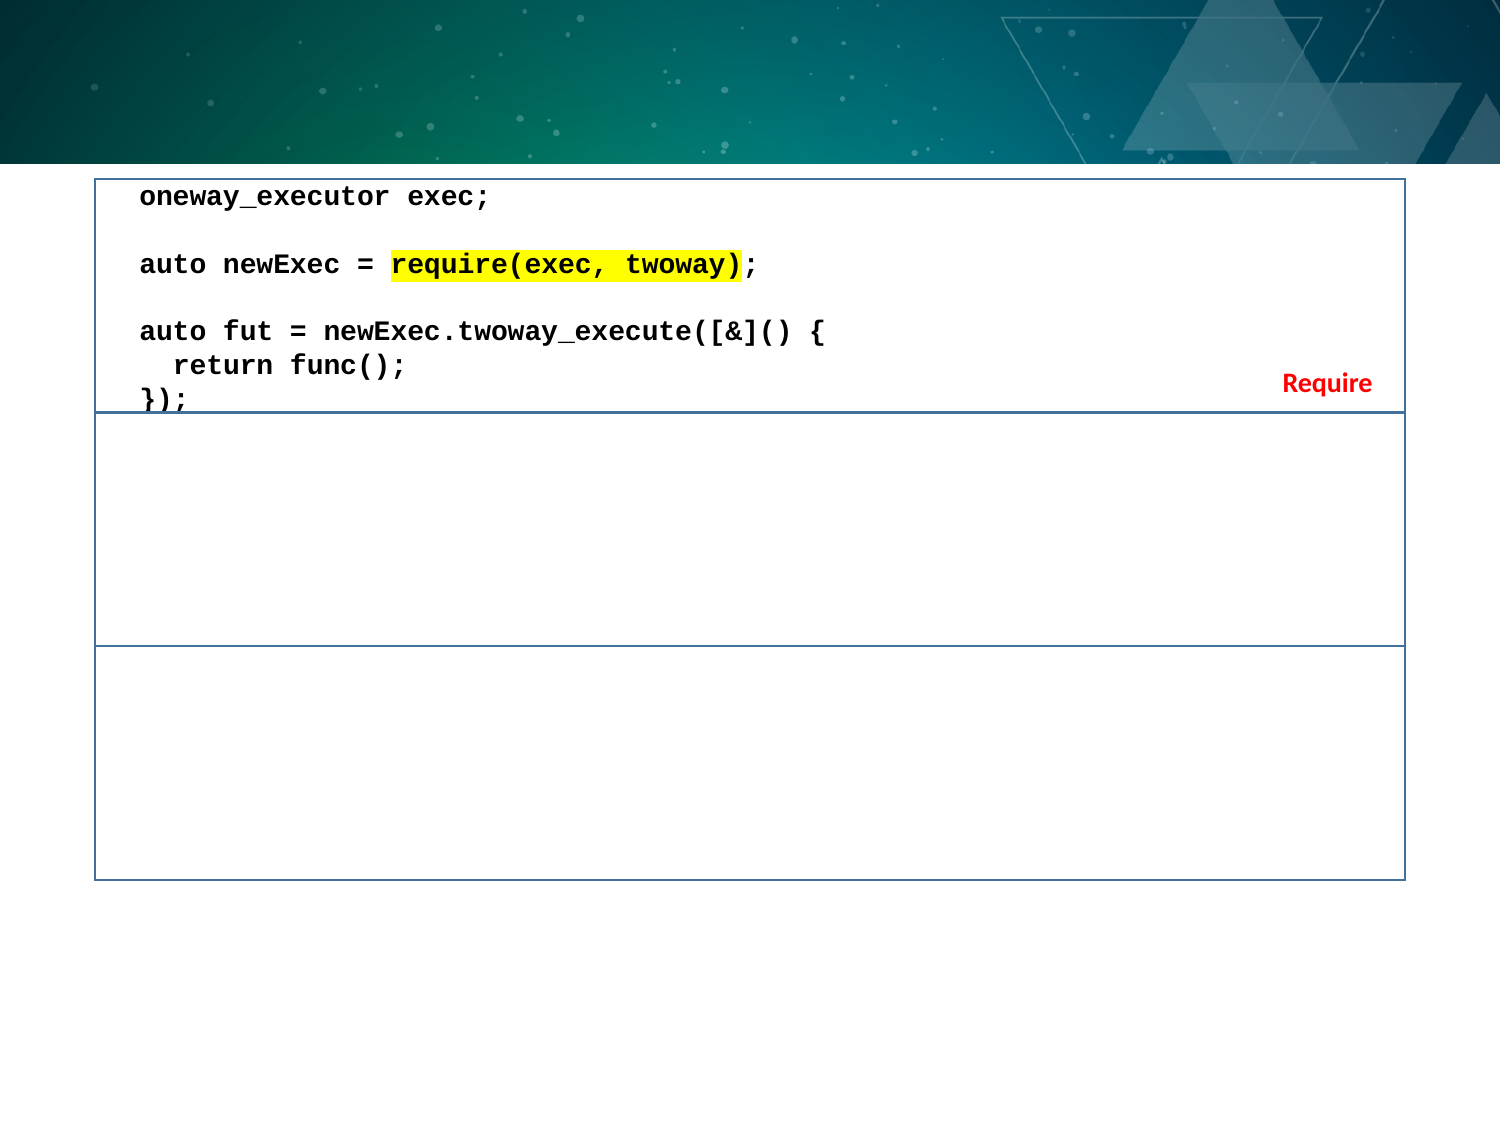

oneway_executor exec;

  auto newExec = require(exec, twoway);

  auto fut = newExec.twoway_execute([&]() {
    return func();
  });
Require